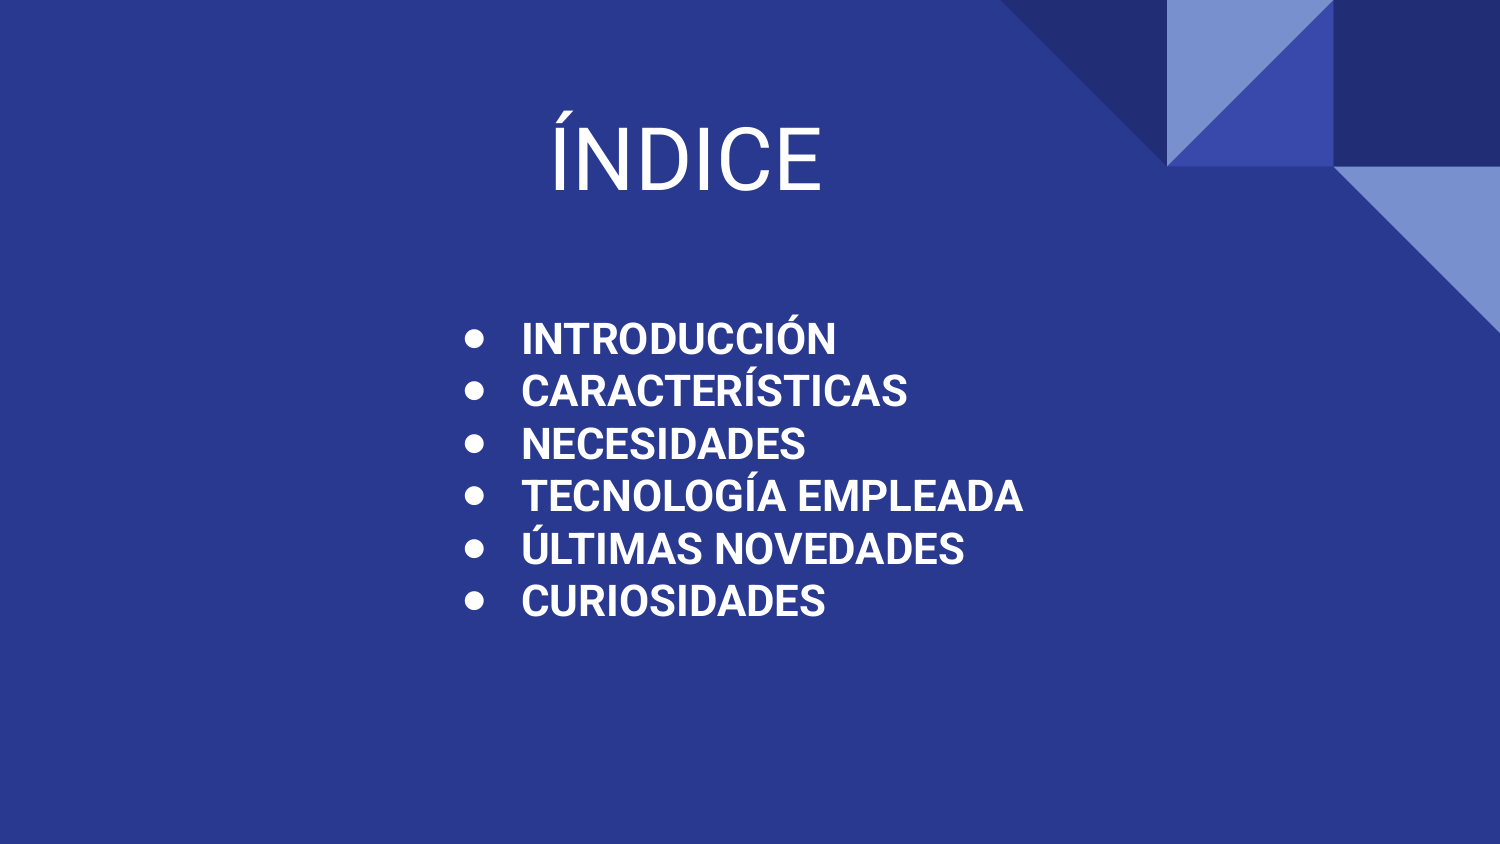

# ÍNDICE
INTRODUCCIÓN
CARACTERÍSTICAS
NECESIDADES
TECNOLOGÍA EMPLEADA
ÚLTIMAS NOVEDADES
CURIOSIDADES